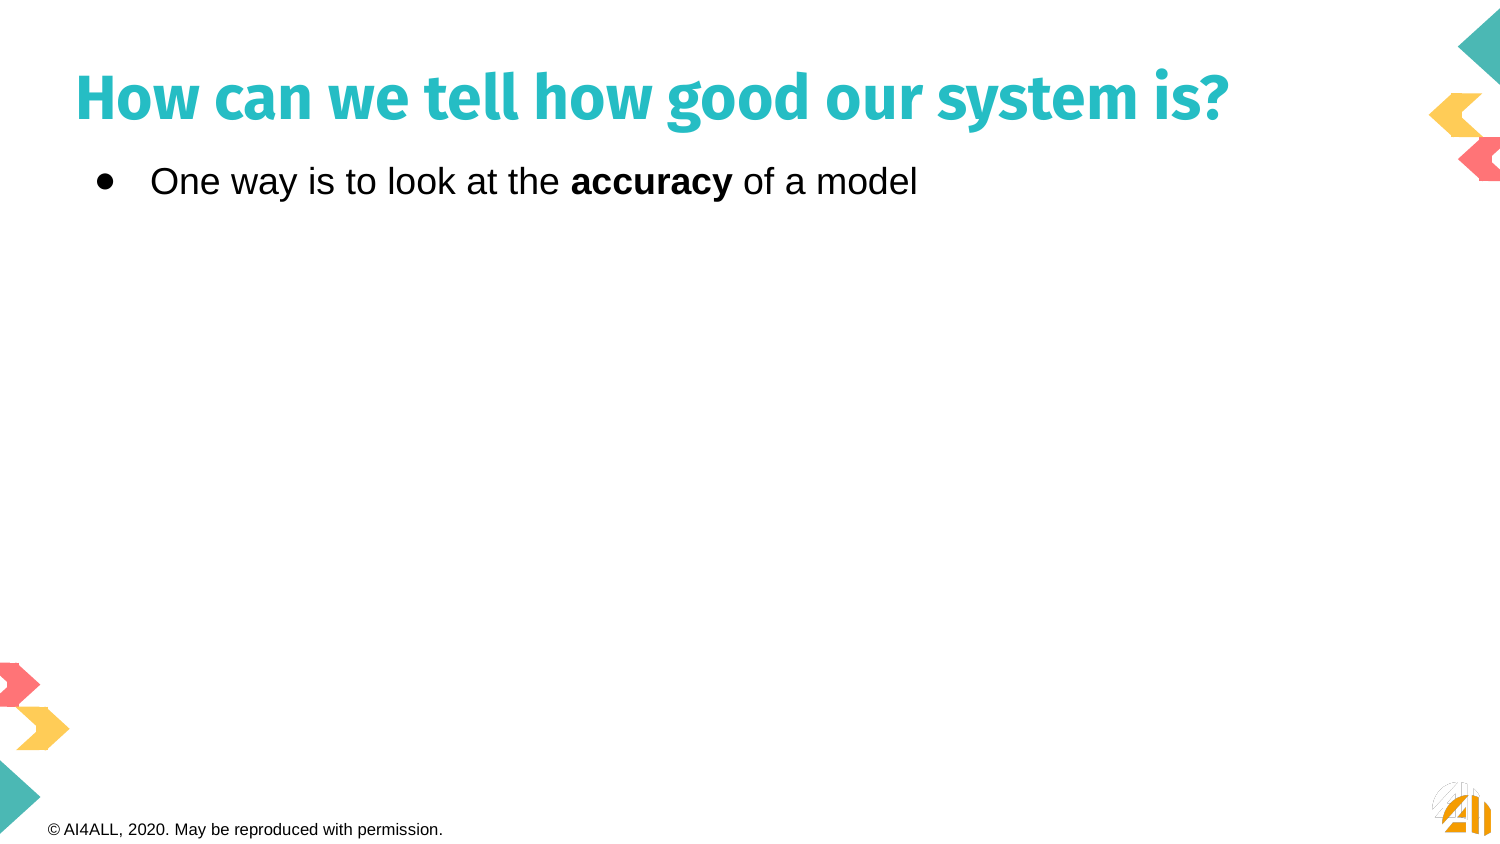

# How can we tell how good our system is?
One way is to look at the accuracy of a model